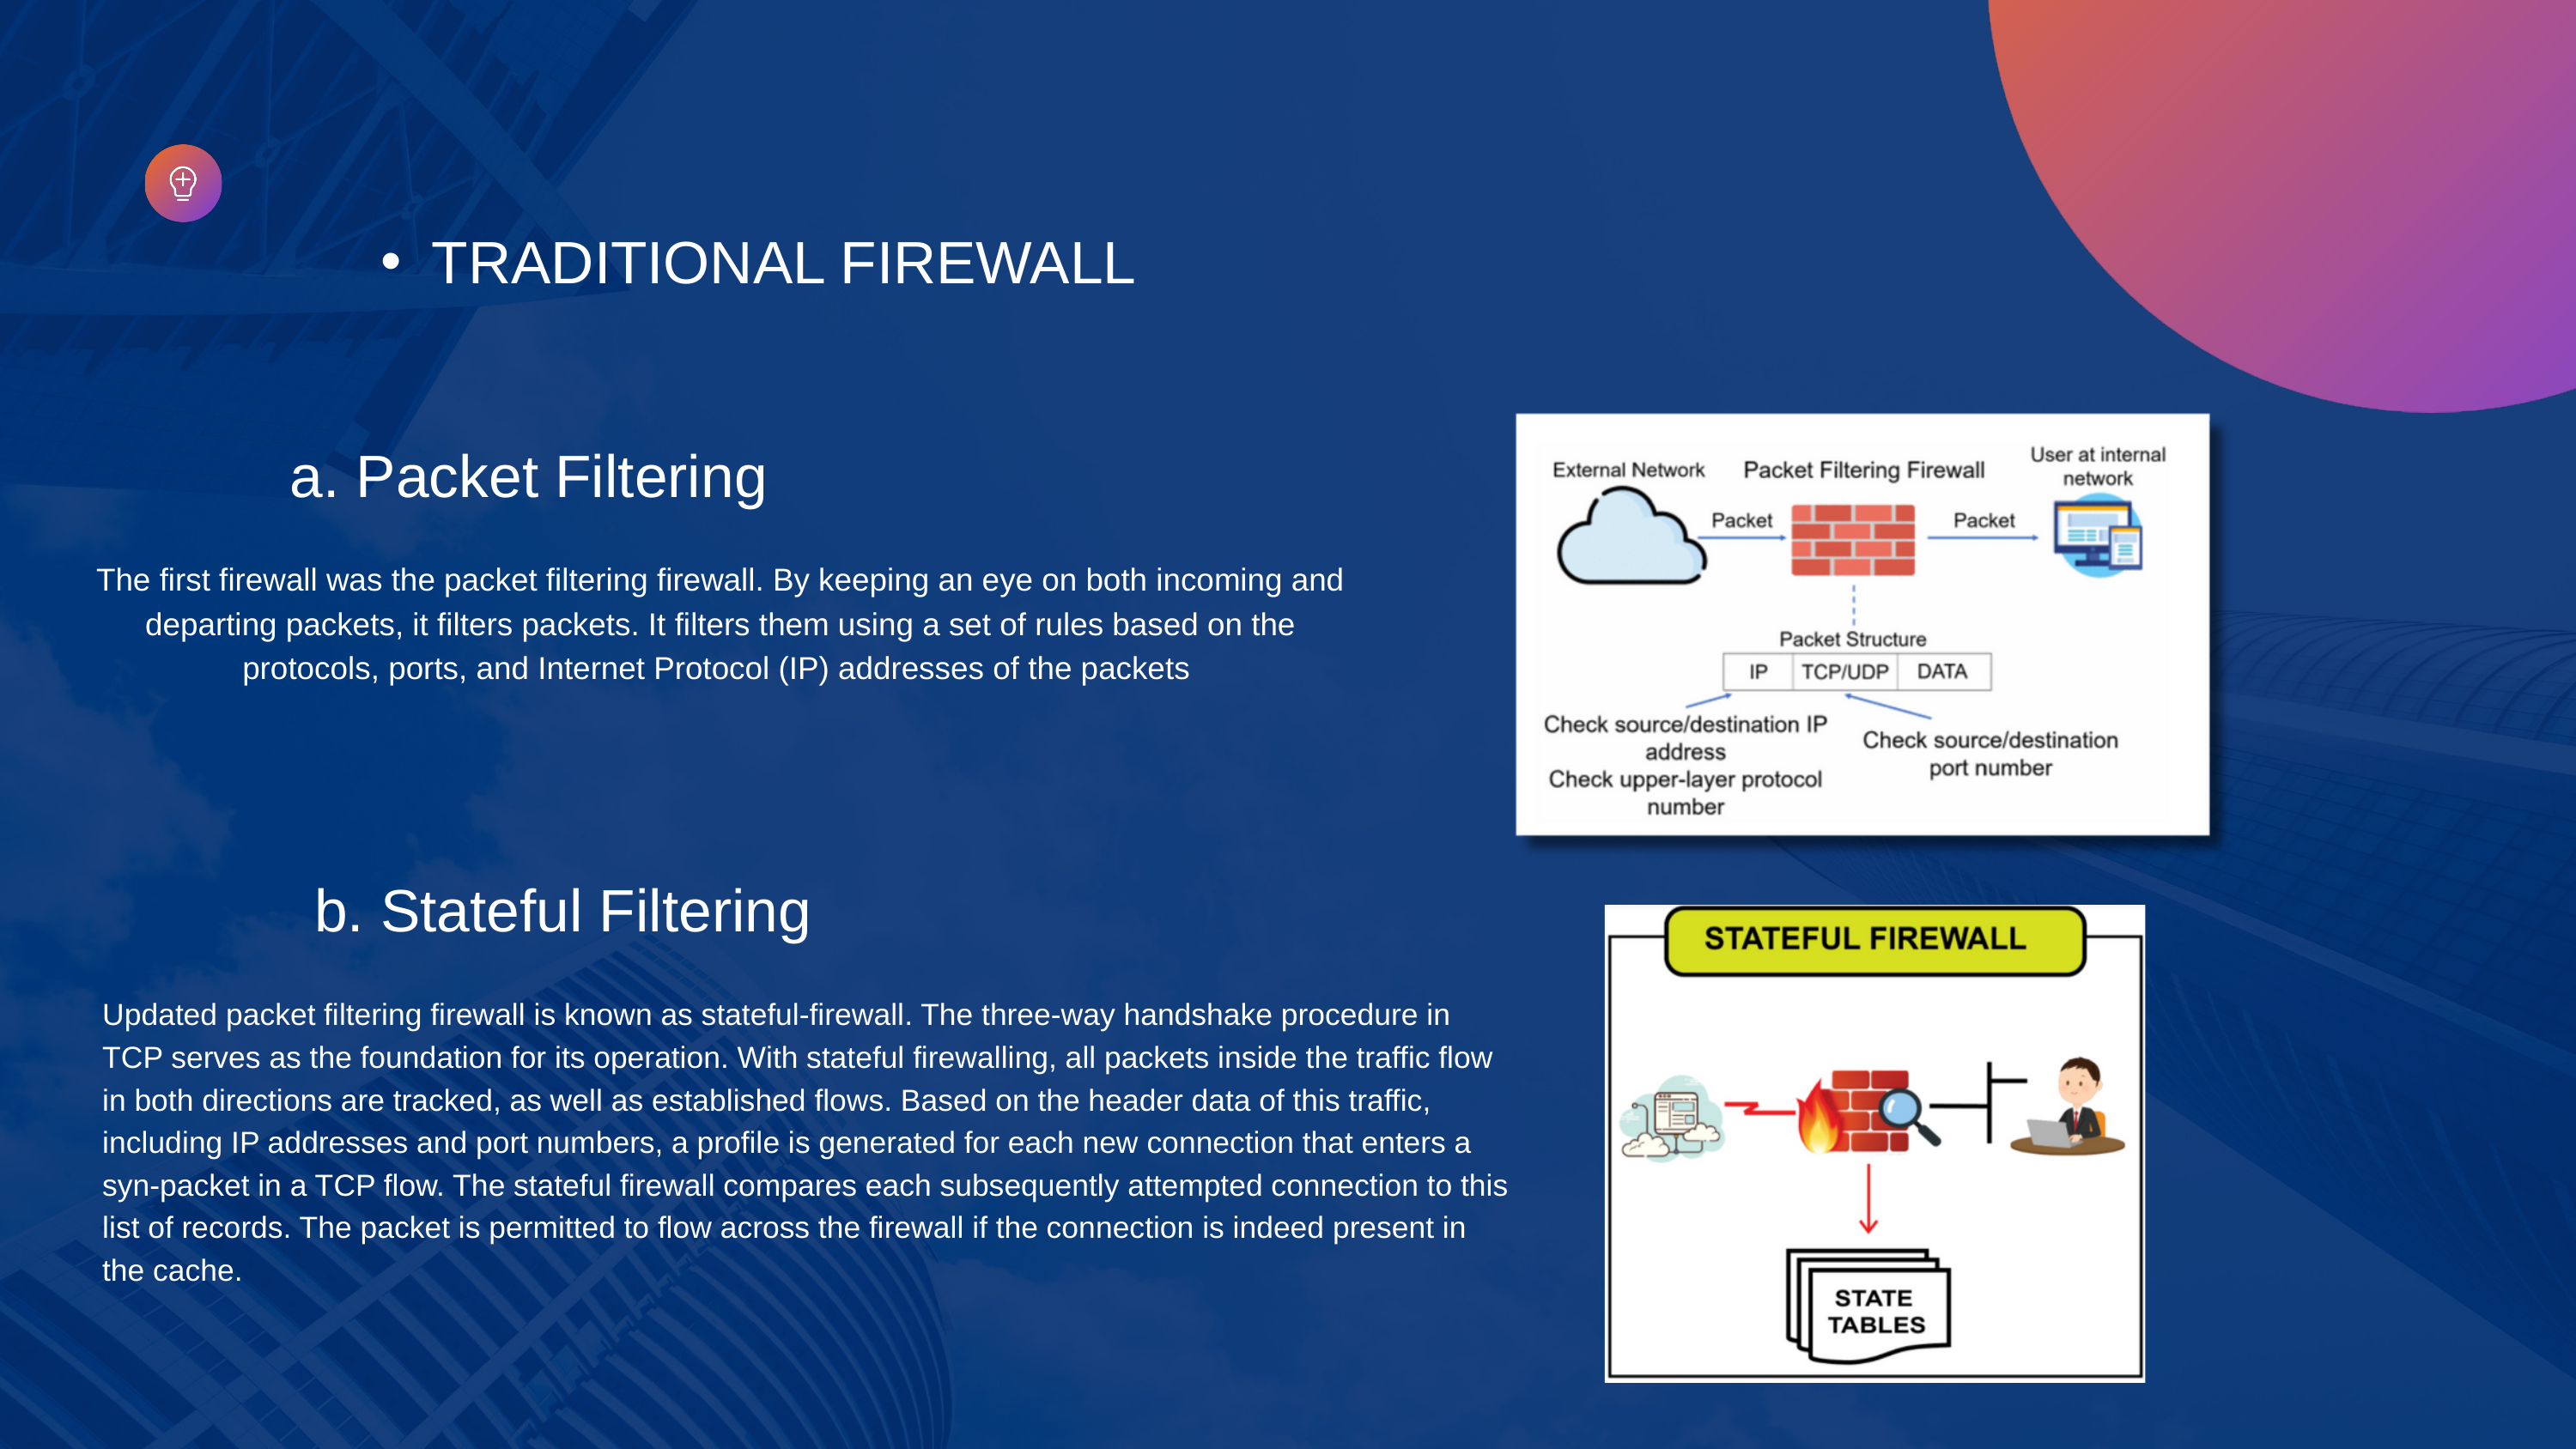

TRADITIONAL FIREWALL

a. Packet Filtering
The first firewall was the packet filtering firewall. By keeping an eye on both incoming and departing packets, it filters packets. It filters them using a set of rules based on the protocols, ports, and Internet Protocol (IP) addresses of the packets
b. Stateful Filtering

Updated packet filtering firewall is known as stateful-firewall. The three-way handshake procedure in TCP serves as the foundation for its operation. With stateful firewalling, all packets inside the traffic flow in both directions are tracked, as well as established flows. Based on the header data of this traffic, including IP addresses and port numbers, a profile is generated for each new connection that enters a syn-packet in a TCP flow. The stateful firewall compares each subsequently attempted connection to this list of records. The packet is permitted to flow across the firewall if the connection is indeed present in the cache.